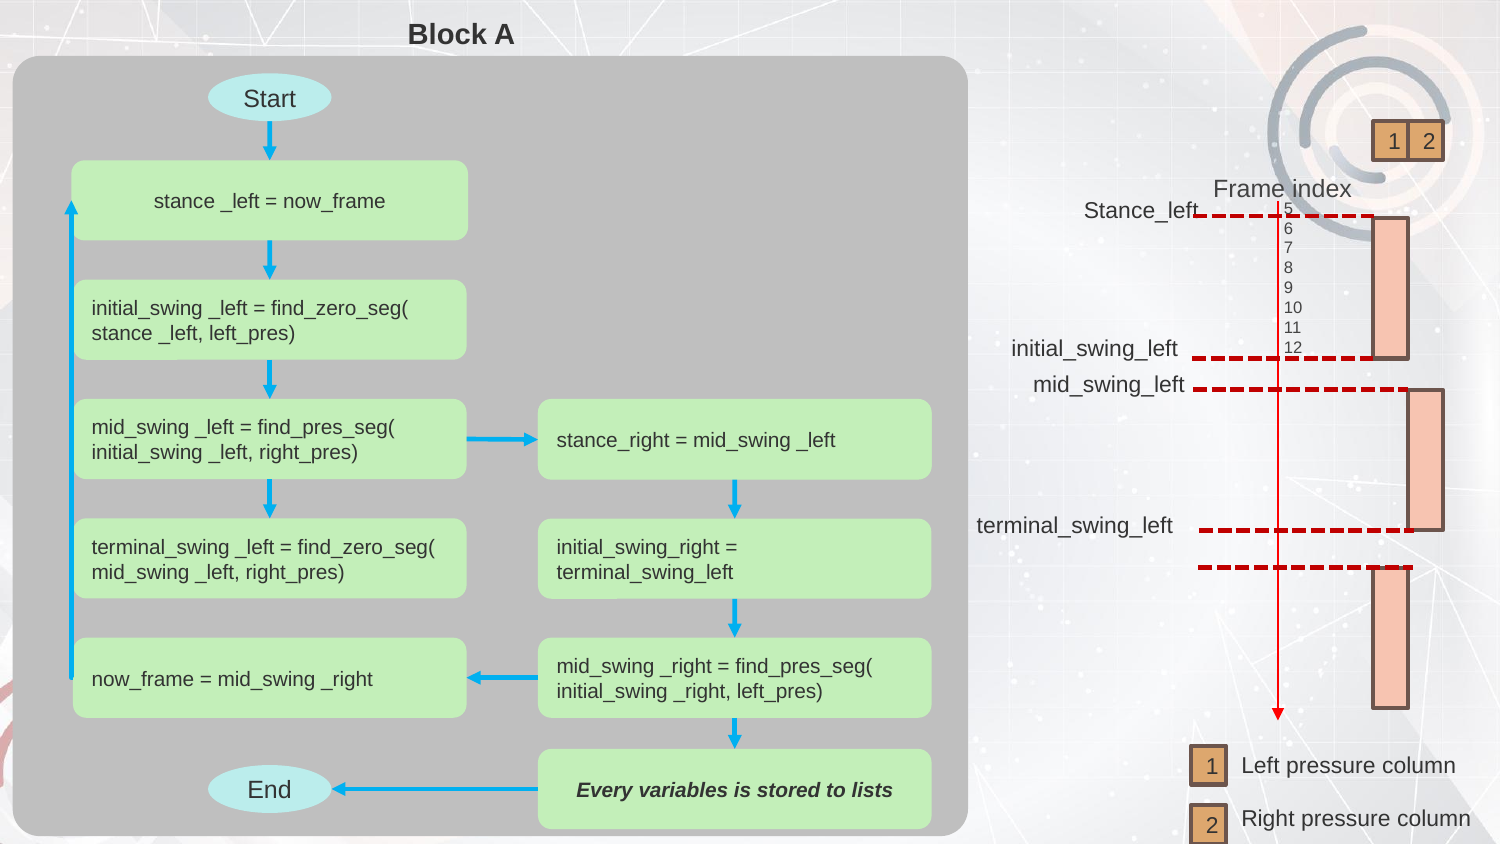

Block A

Start
1
2
 Frame index
stance _left = now_frame
5
6
7
8
9
10
11
12
Stance_left

initial_swing _left = find_zero_seg(
stance _left, left_pres)
initial_swing_left
mid_swing_left
mid_swing _left = find_pres_seg(
initial_swing _left, right_pres)
stance_right = mid_swing _left
stance_right = mid_swing _left

terminal_swing_left
terminal_swing _left = find_zero_seg(
mid_swing _left, right_pres)
initial_swing_right = terminal_swing_left

mid_swing _right = find_pres_seg(
initial_swing _right, left_pres)
now_frame = mid_swing _right
Left pressure column
1
Every variables is stored to lists
End
Right pressure column
2